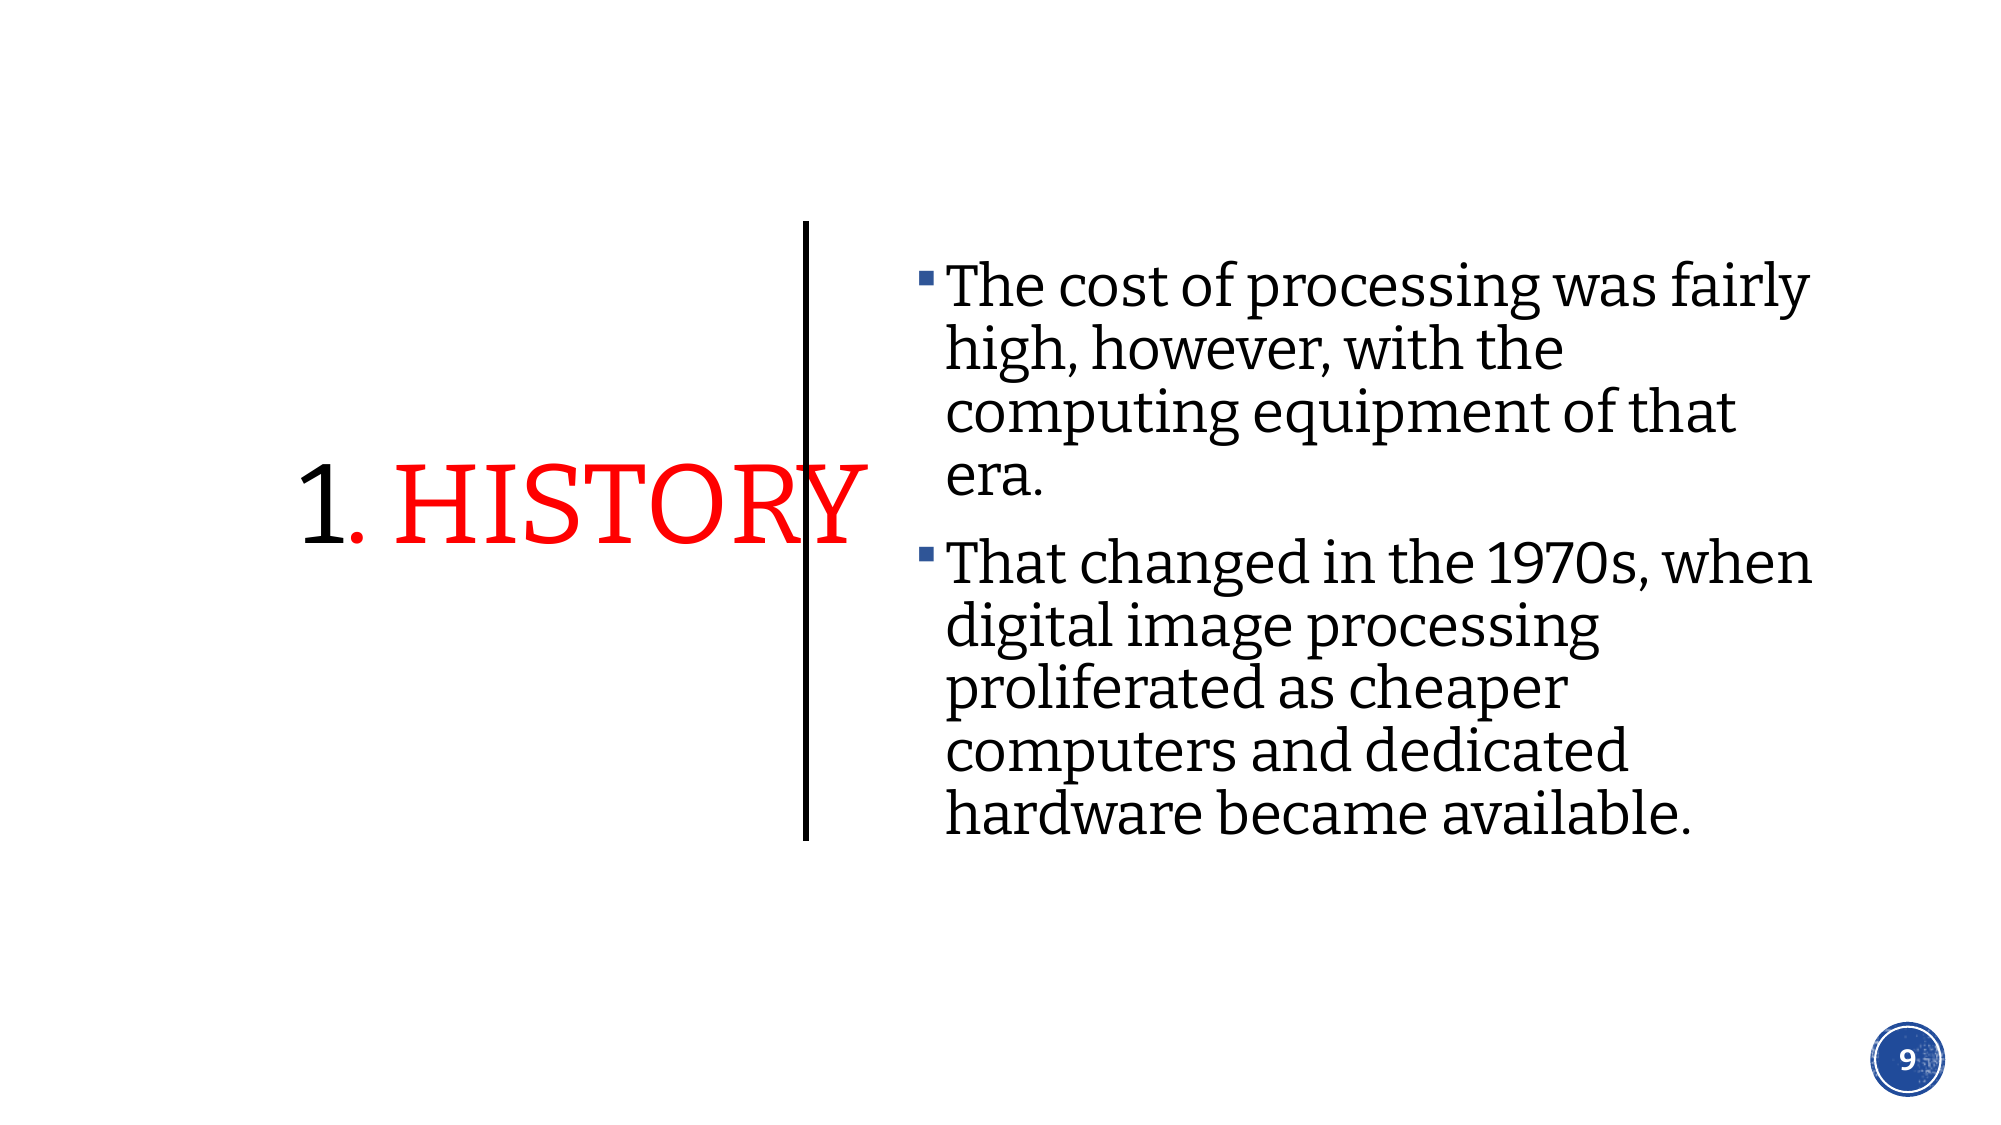

The cost of processing was fairly high, however, with the computing equipment of that era.
That changed in the 1970s, when digital image processing proliferated as cheaper computers and dedicated hardware became available.

# 1. History
9